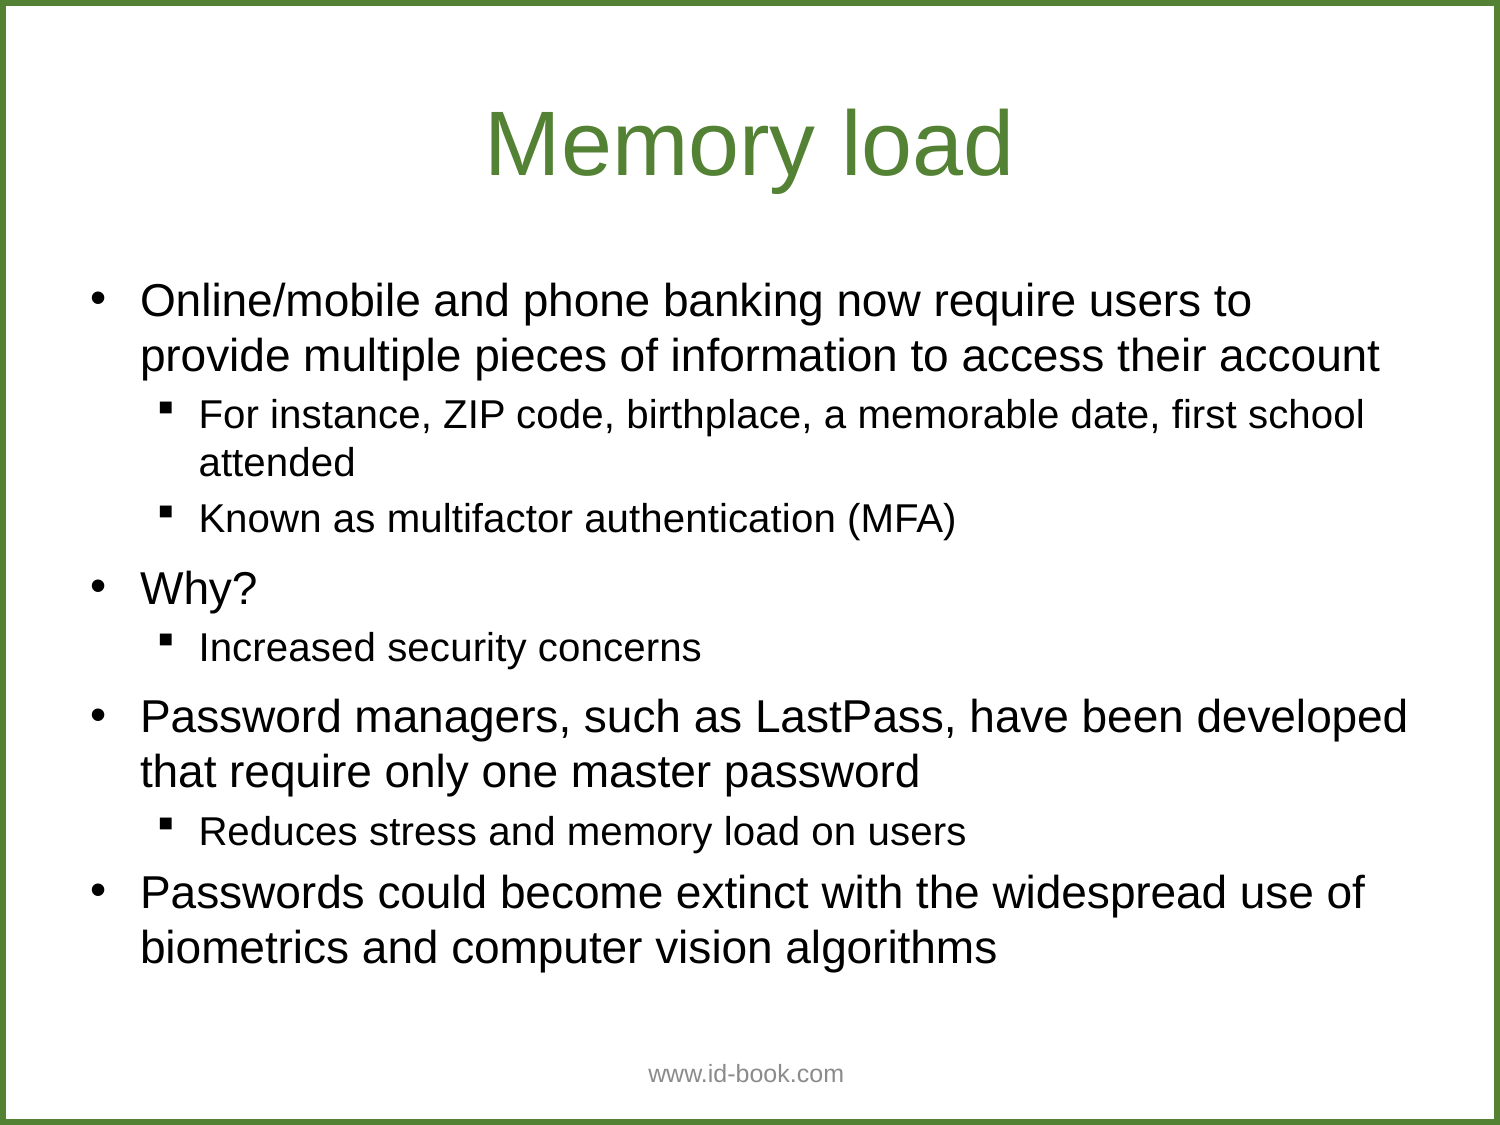

# Memory load
Online/mobile and phone banking now require users to provide multiple pieces of information to access their account
For instance, ZIP code, birthplace, a memorable date, first school attended
Known as multifactor authentication (MFA)
Why?
Increased security concerns
Password managers, such as LastPass, have been developed that require only one master password
Reduces stress and memory load on users
Passwords could become extinct with the widespread use of biometrics and computer vision algorithms

www.id-book.com